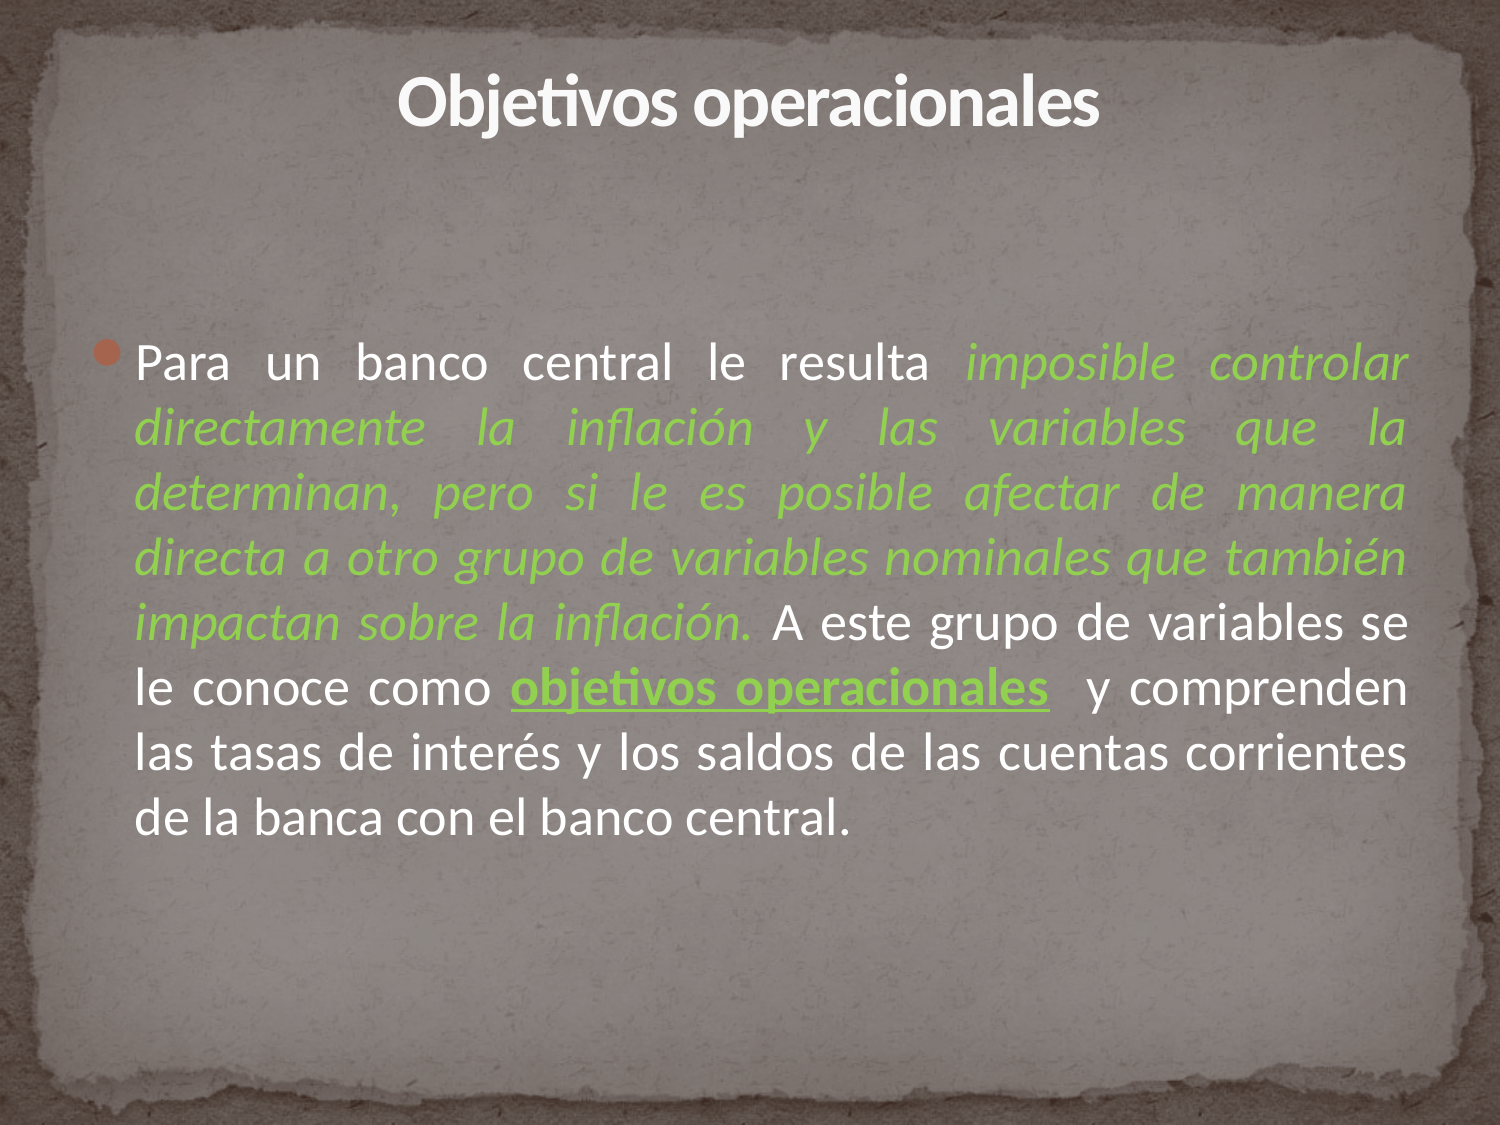

# Objetivos operacionales
Para un banco central le resulta imposible controlar directamente la inflación y las variables que la determinan, pero si le es posible afectar de manera directa a otro grupo de variables nominales que también impactan sobre la inflación. A este grupo de variables se le conoce como objetivos operacionales  y comprenden las tasas de interés y los saldos de las cuentas corrientes de la banca con el banco central.